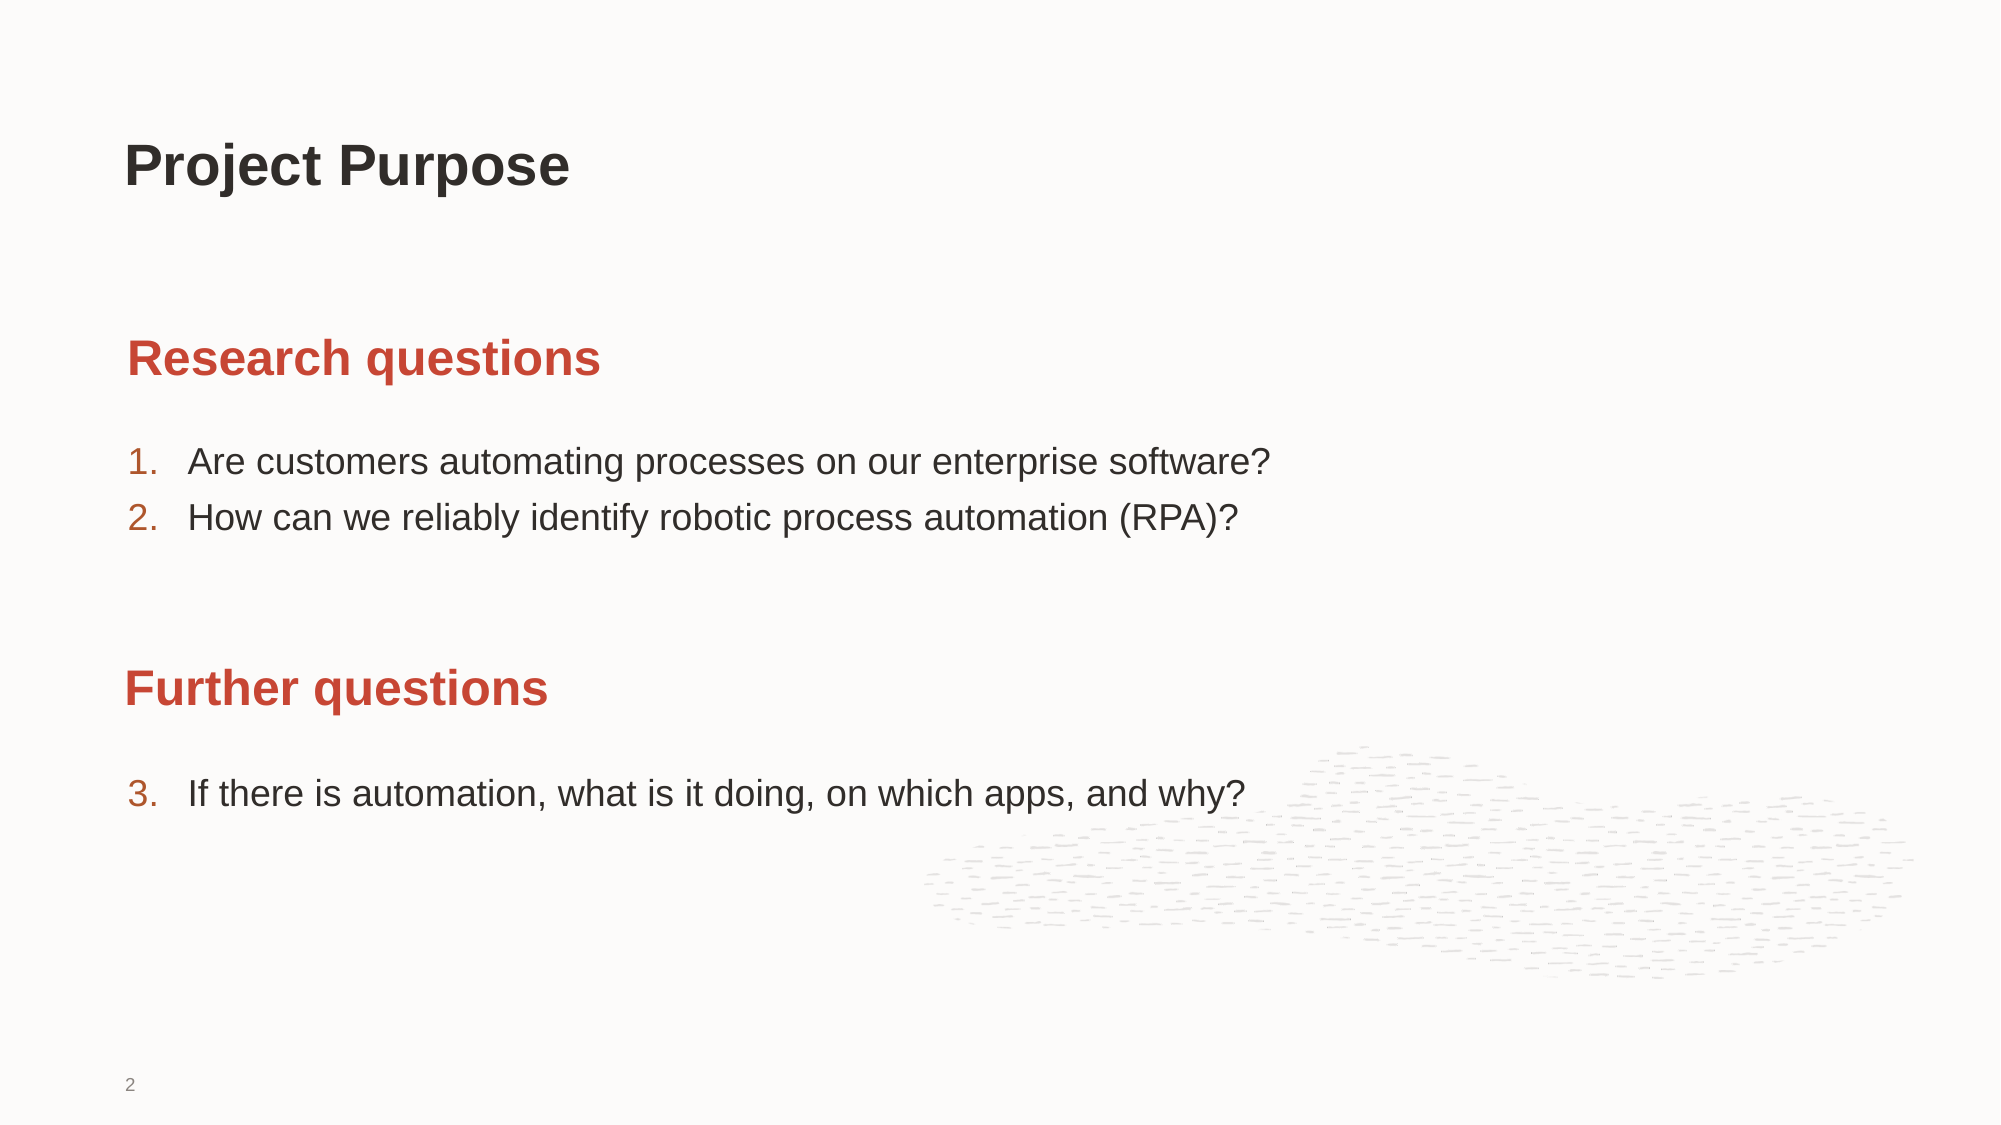

Project Purpose
# Research questions
Are customers automating processes on our enterprise software?
How can we reliably identify robotic process automation (RPA)?

If there is automation, what is it doing, on which apps, and why?

Further questions

2